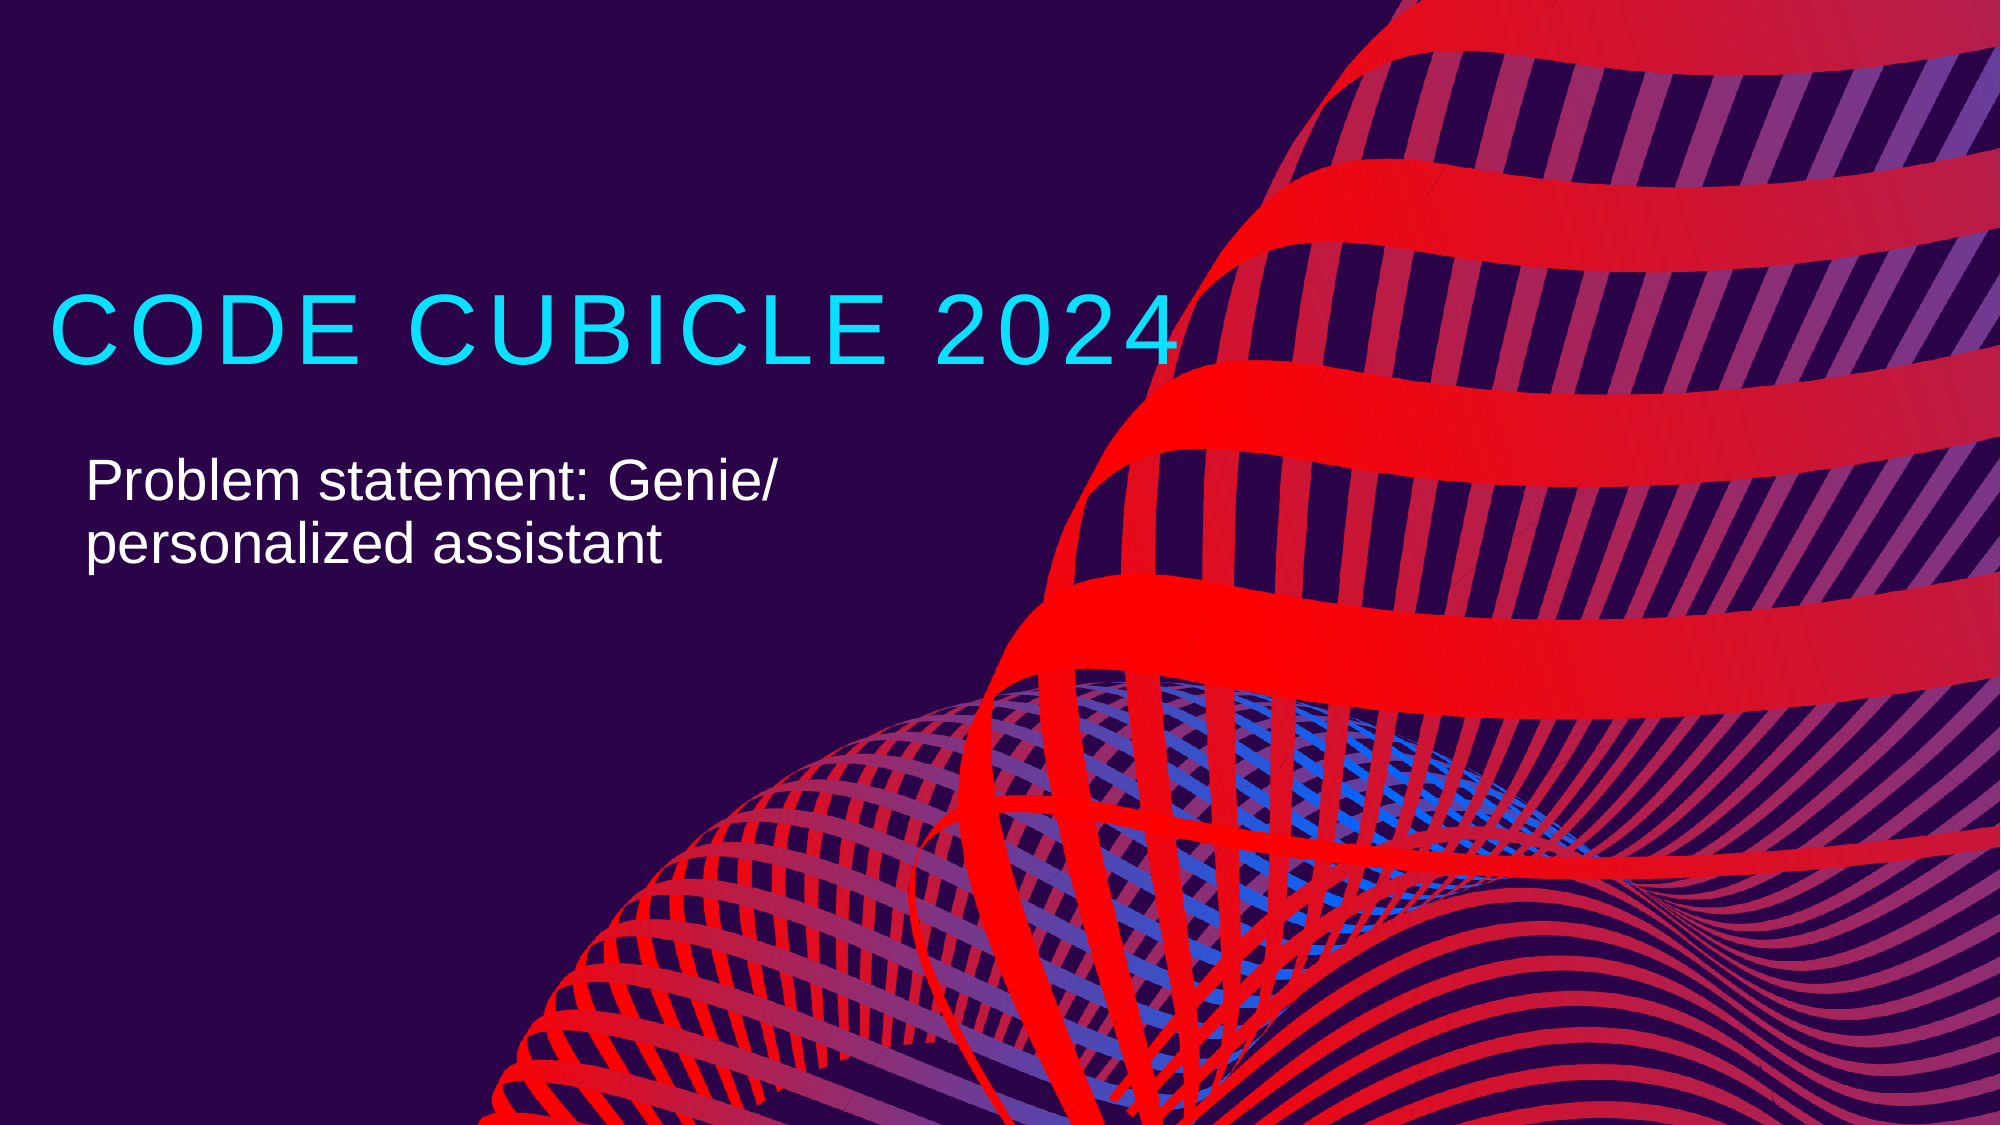

# CODE CUBICLE 2024
Problem statement: Genie/ personalized assistant